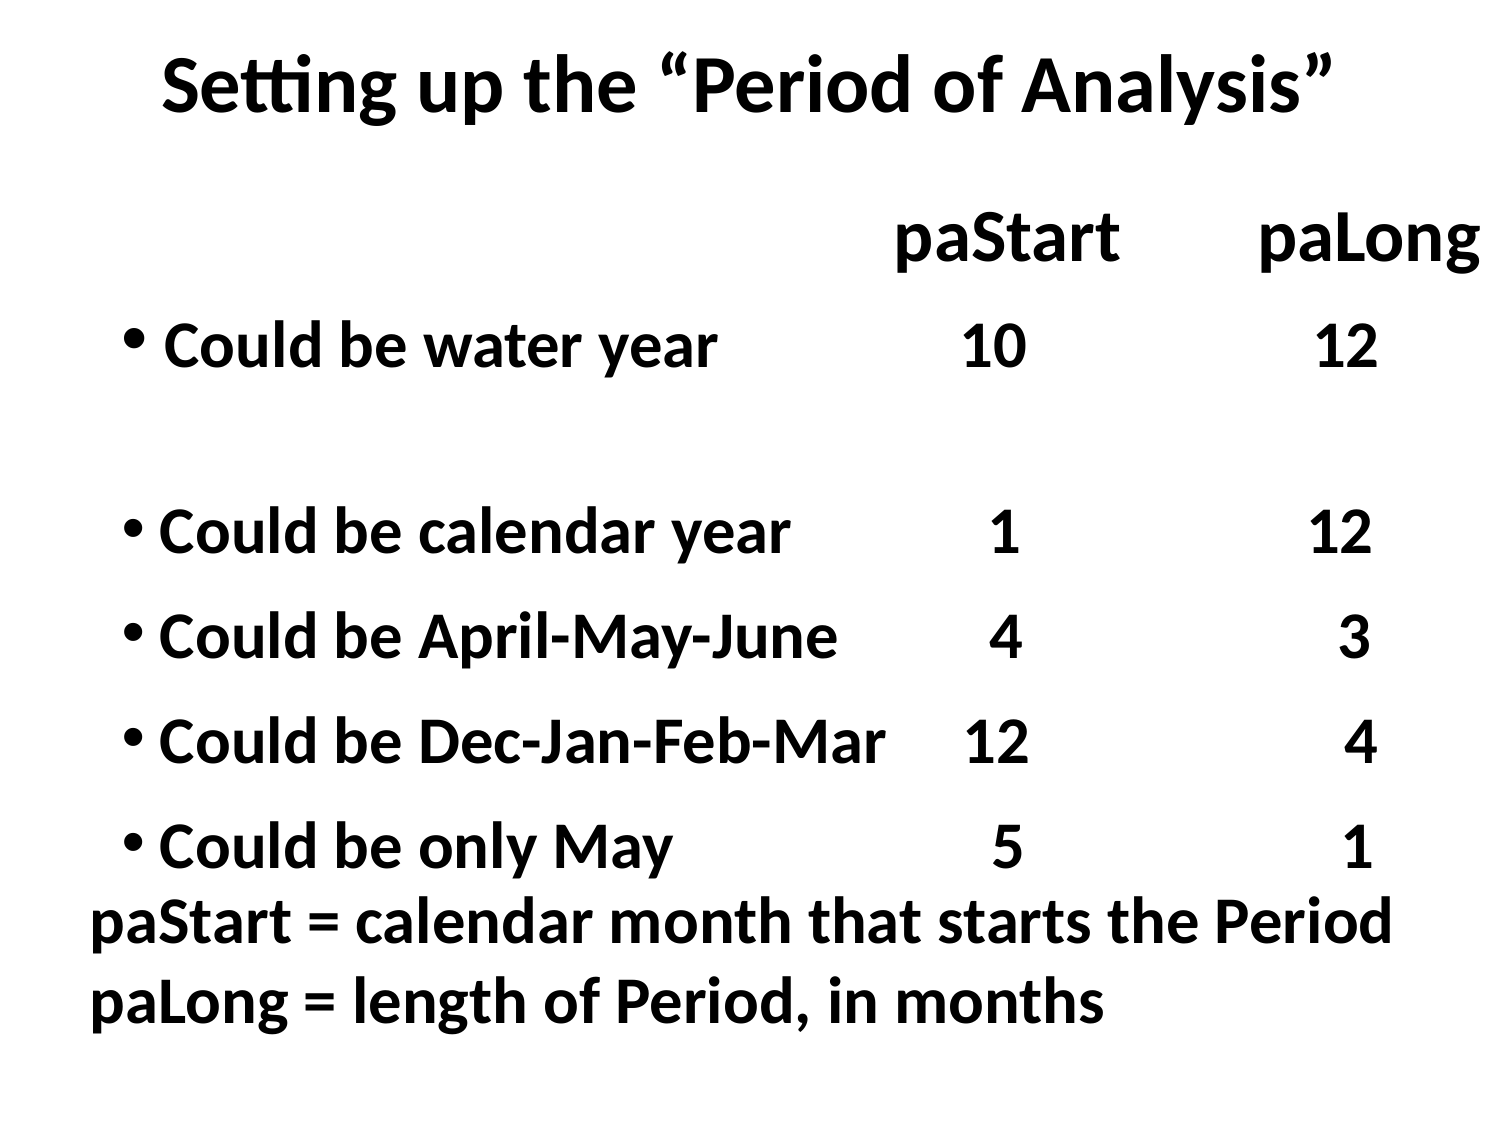

# Setting up the “Period of Analysis”
paStart        paLong
 Could be water year                10                   12
 Could be calendar year             1                   12
 Could be April-May-June          4                     3
 Could be Dec-Jan-Feb-Mar     12                     4
 Could be only May	                  5                     1
paStart = calendar month that starts the Period
paLong = length of Period, in months